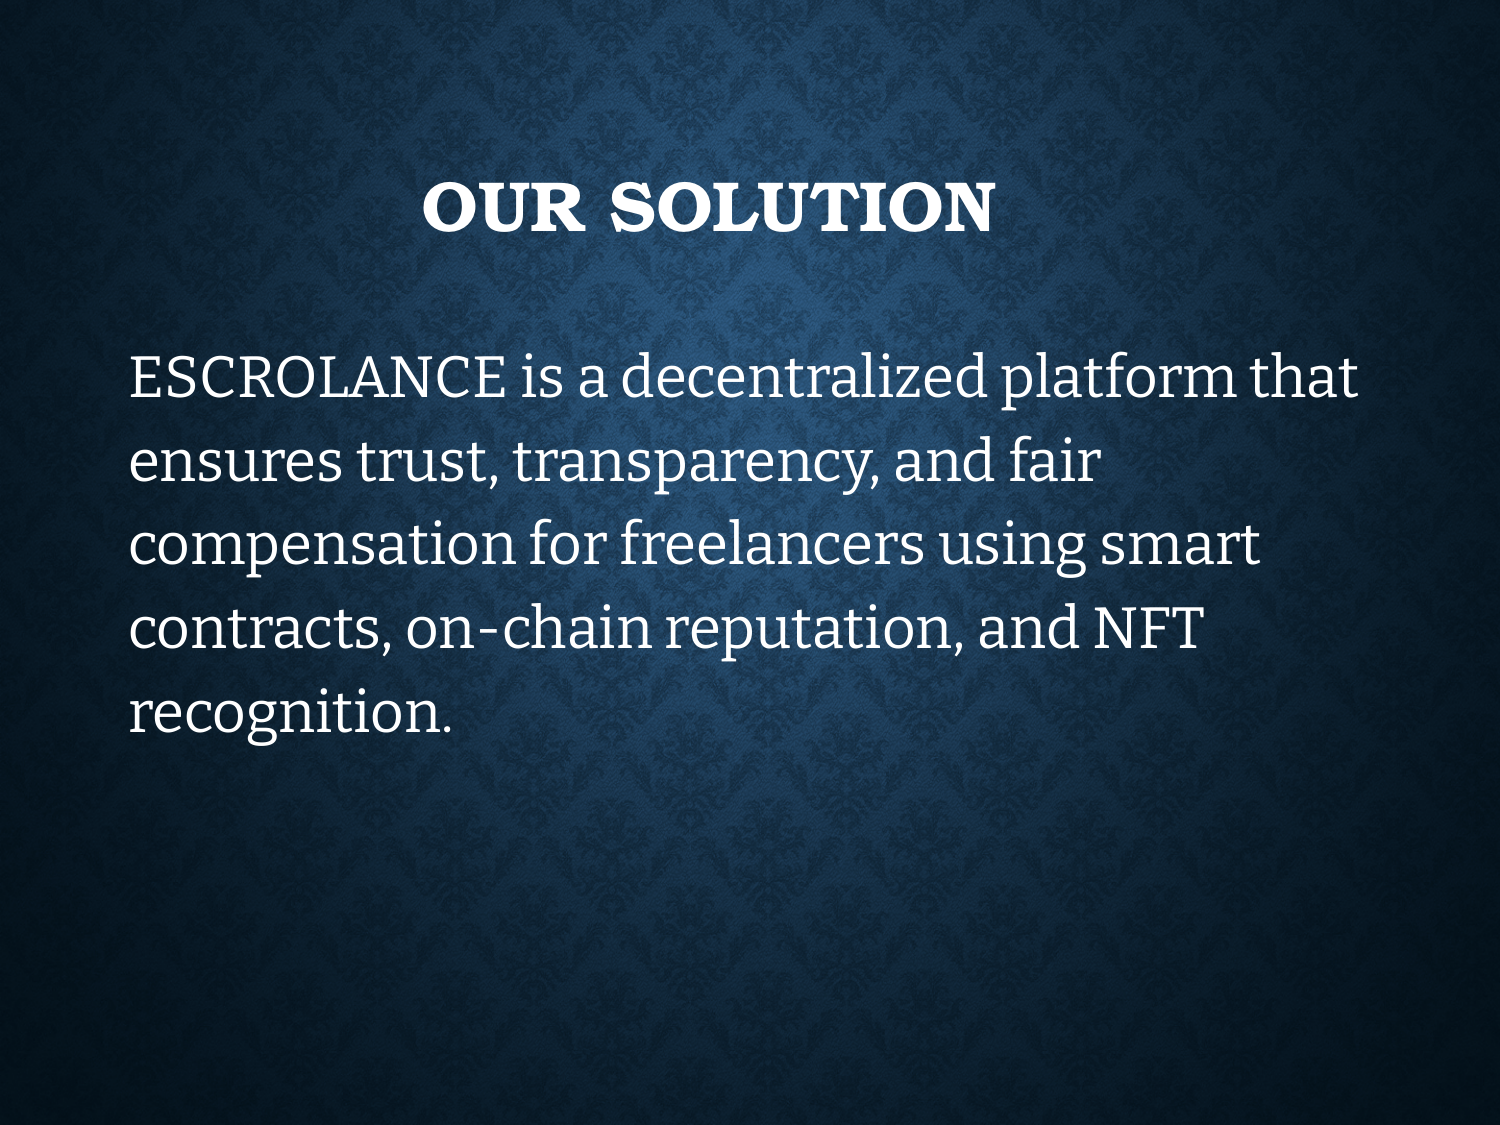

# Our Solution
ESCROLANCE is a decentralized platform that ensures trust, transparency, and fair compensation for freelancers using smart contracts, on-chain reputation, and NFT recognition.